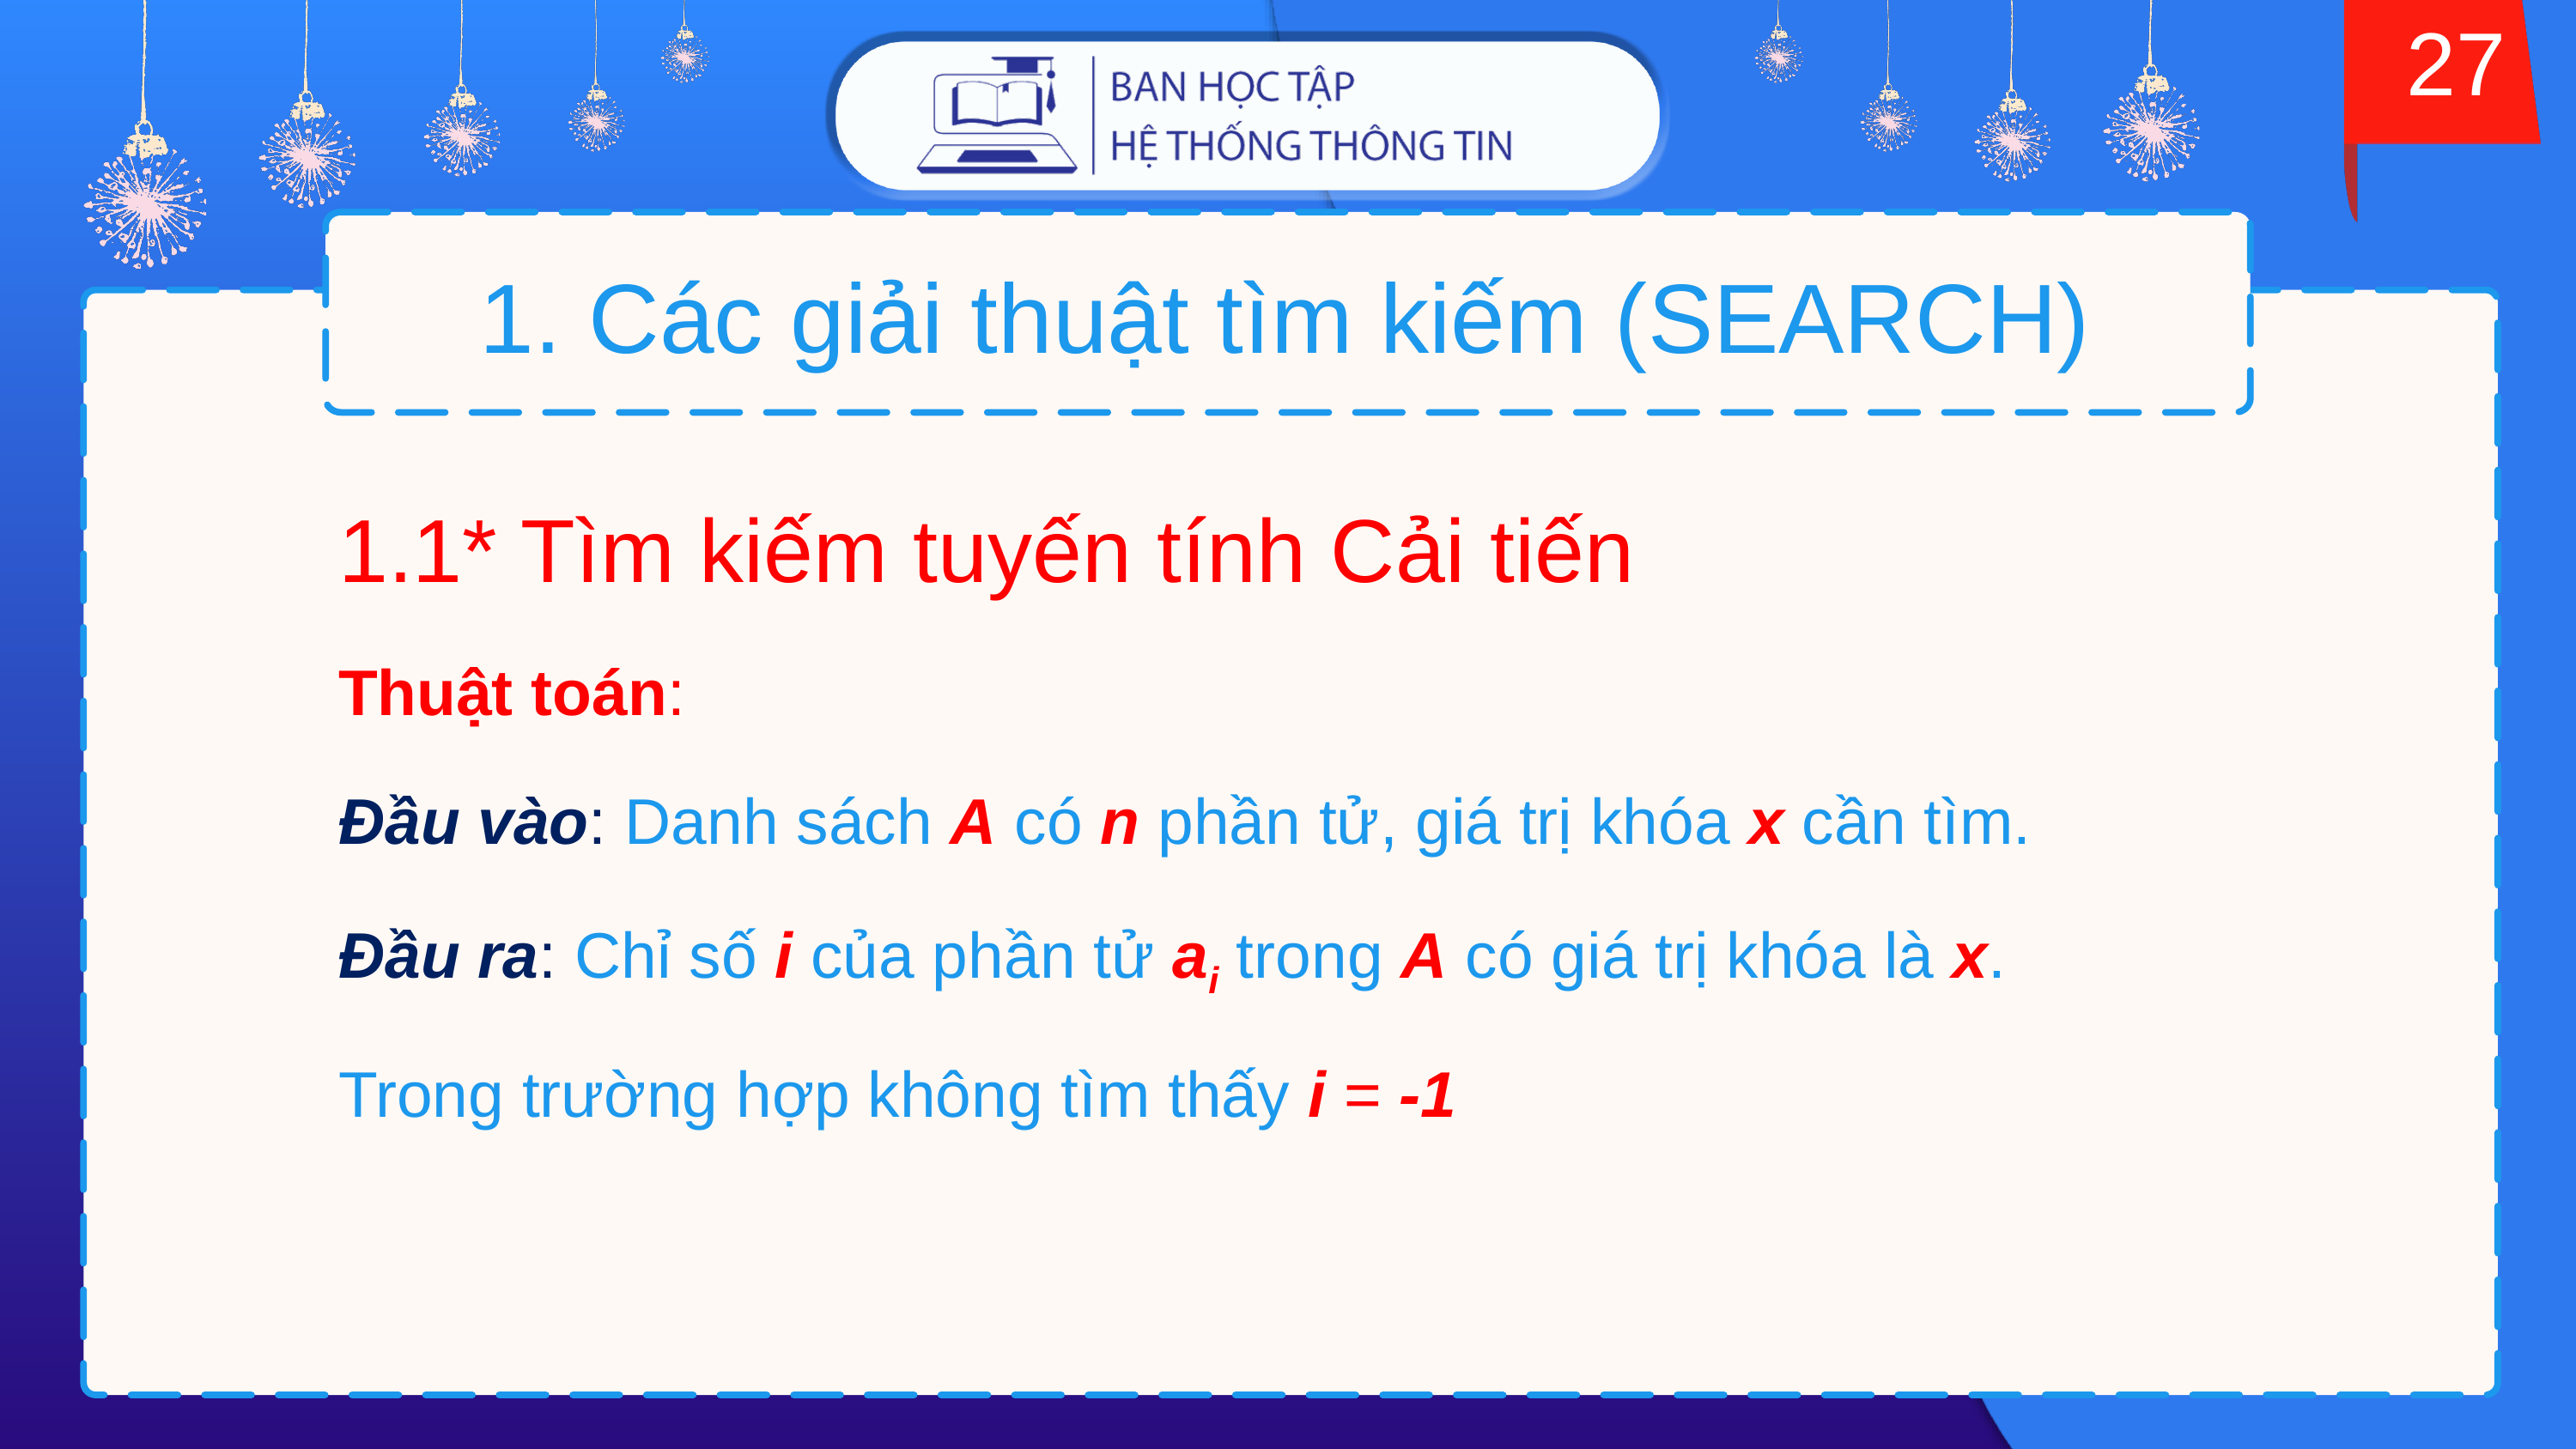

27

# 1. Các giải thuật tìm kiếm (SEARCH)

1.1* Tìm kiếm tuyến tính Cải tiến
Thuật toán:
Đầu vào: Danh sách A có n phần tử, giá trị khóa x cần tìm.
Đầu ra: Chỉ số i của phần tử ai trong A có giá trị khóa là x.
Trong trường hợp không tìm thấy i = -1